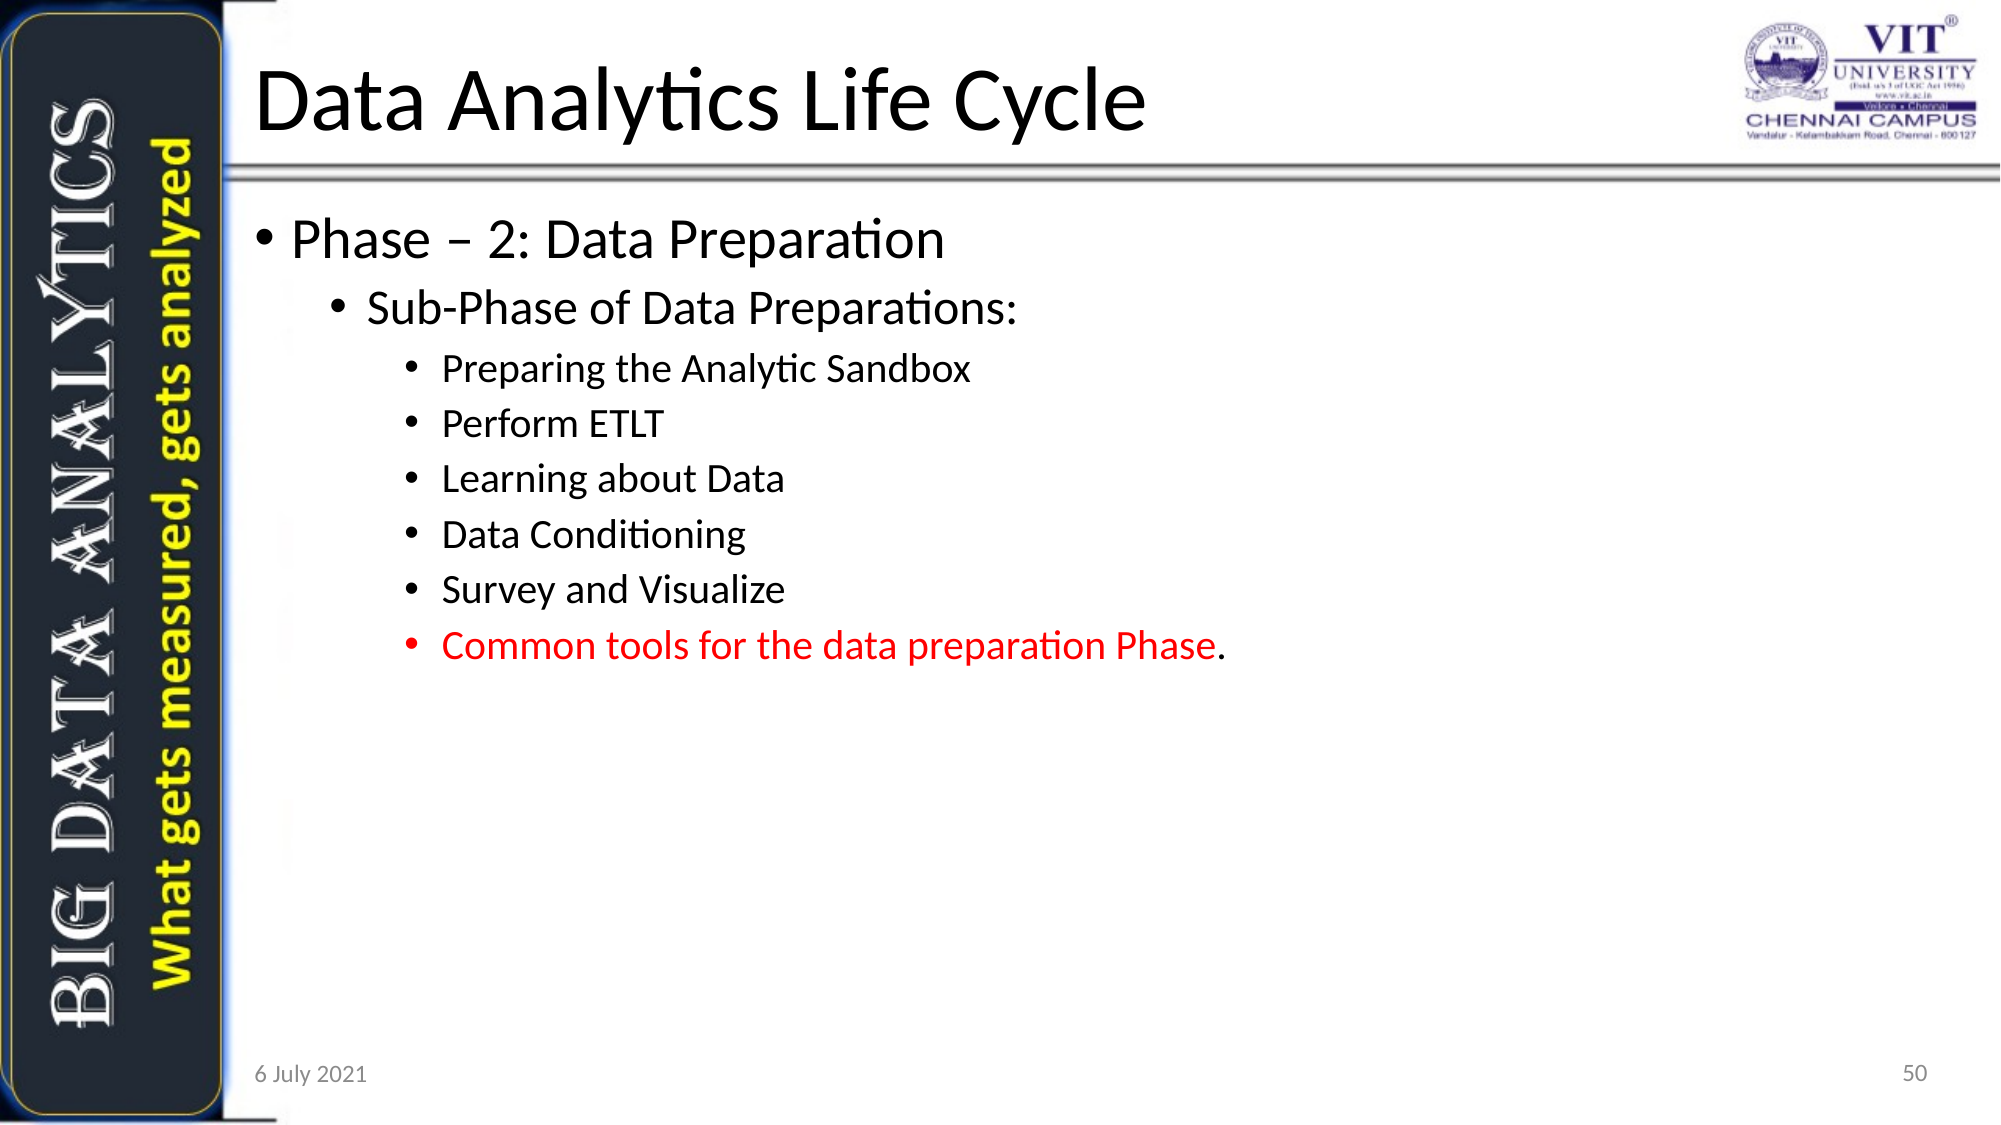

# Data Analytics Life Cycle
Phase – 2: Data Preparation
Sub-Phase of Data Preparations:
Preparing the Analytic Sandbox
Perform ETLT
Learning about Data
Data Conditioning
Survey and Visualize
Common tools for the data preparation Phase.

50
6 July 2021